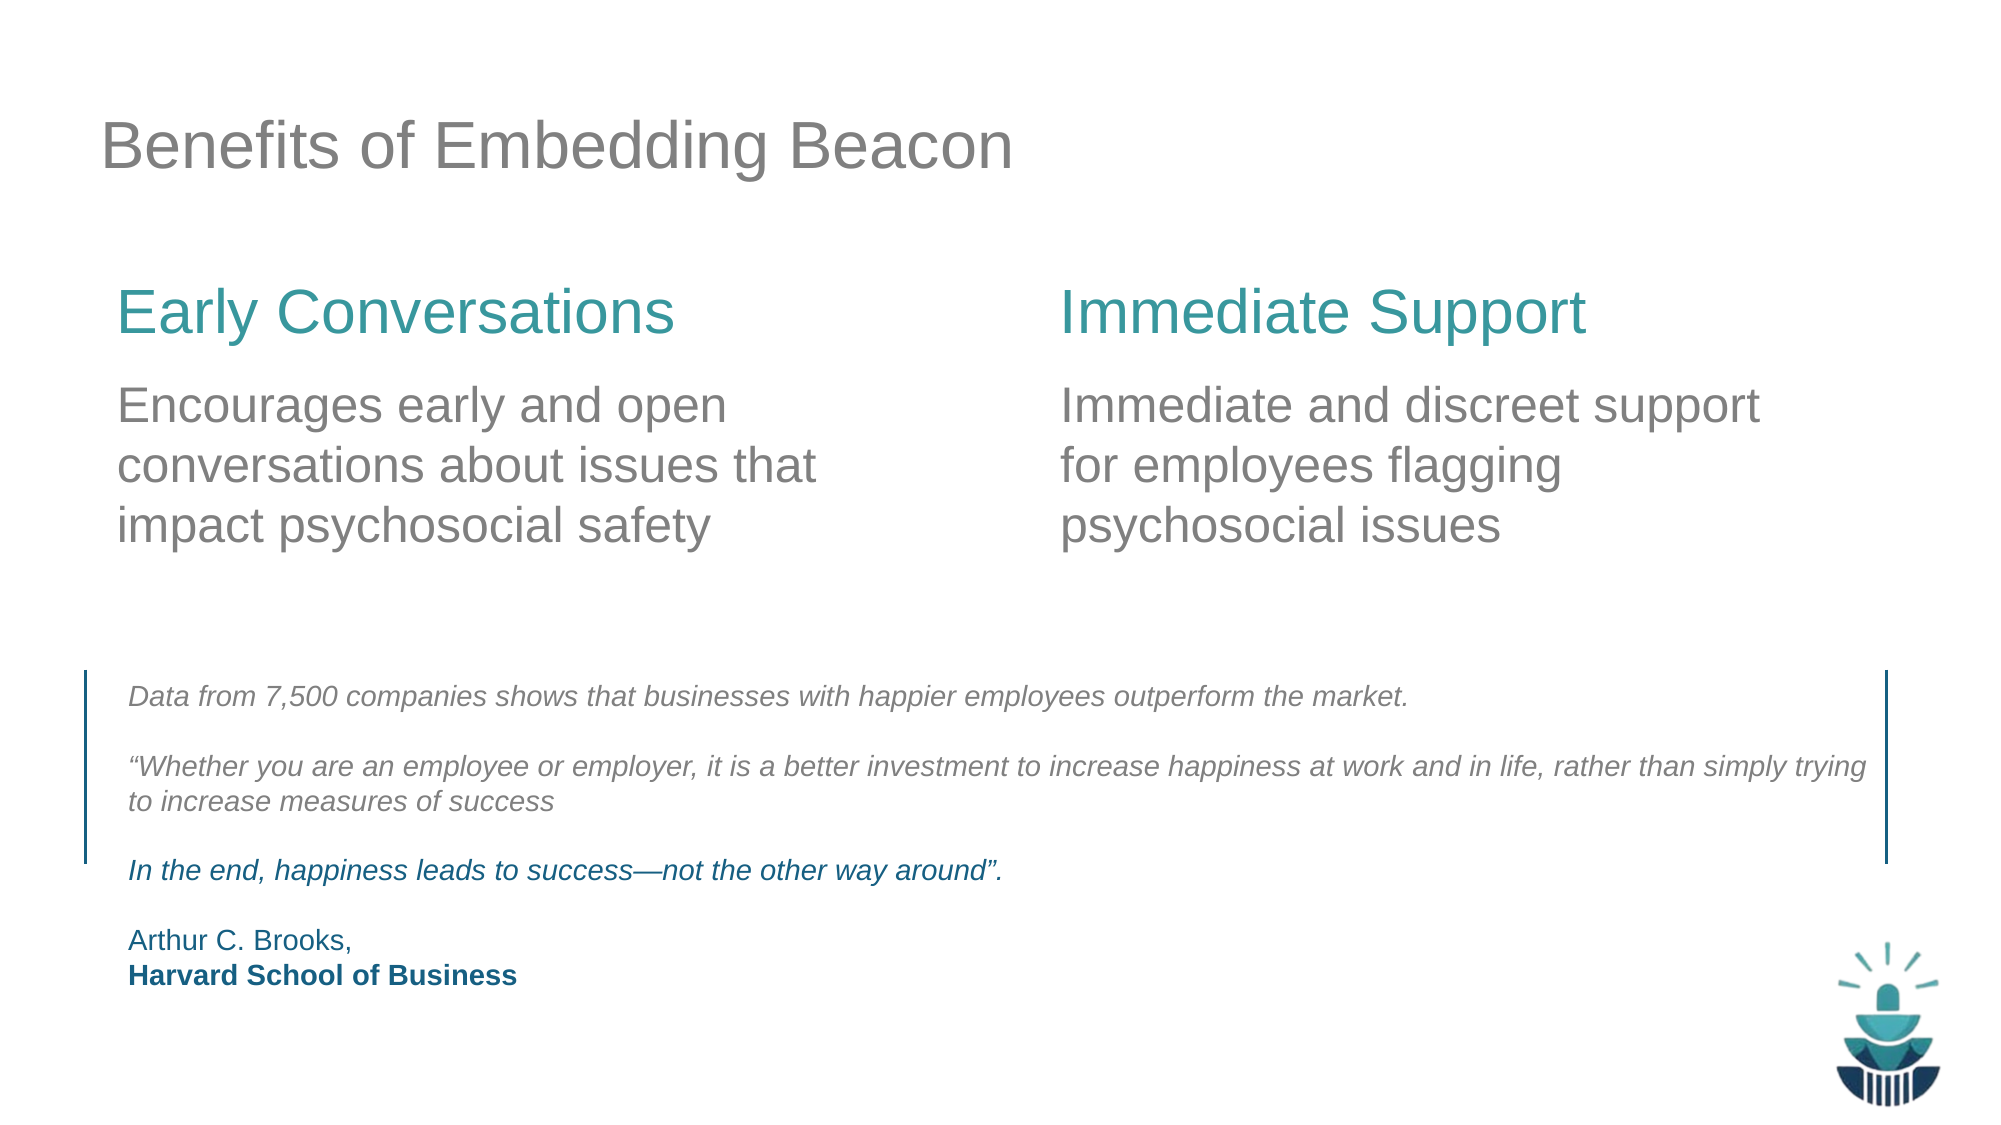

Benefits of Embedding Beacon
Early Conversations

Immediate Support

Encourages early and open conversations about issues that impact psychosocial safety
Immediate and discreet support for employees flagging psychosocial issues
Data from 7,500 companies shows that businesses with happier employees outperform the market.

“Whether you are an employee or employer, it is a better investment to increase happiness at work and in life, rather than simply trying to increase measures of success

In the end, happiness leads to success—not the other way around”.

Arthur C. Brooks,
Harvard School of Business